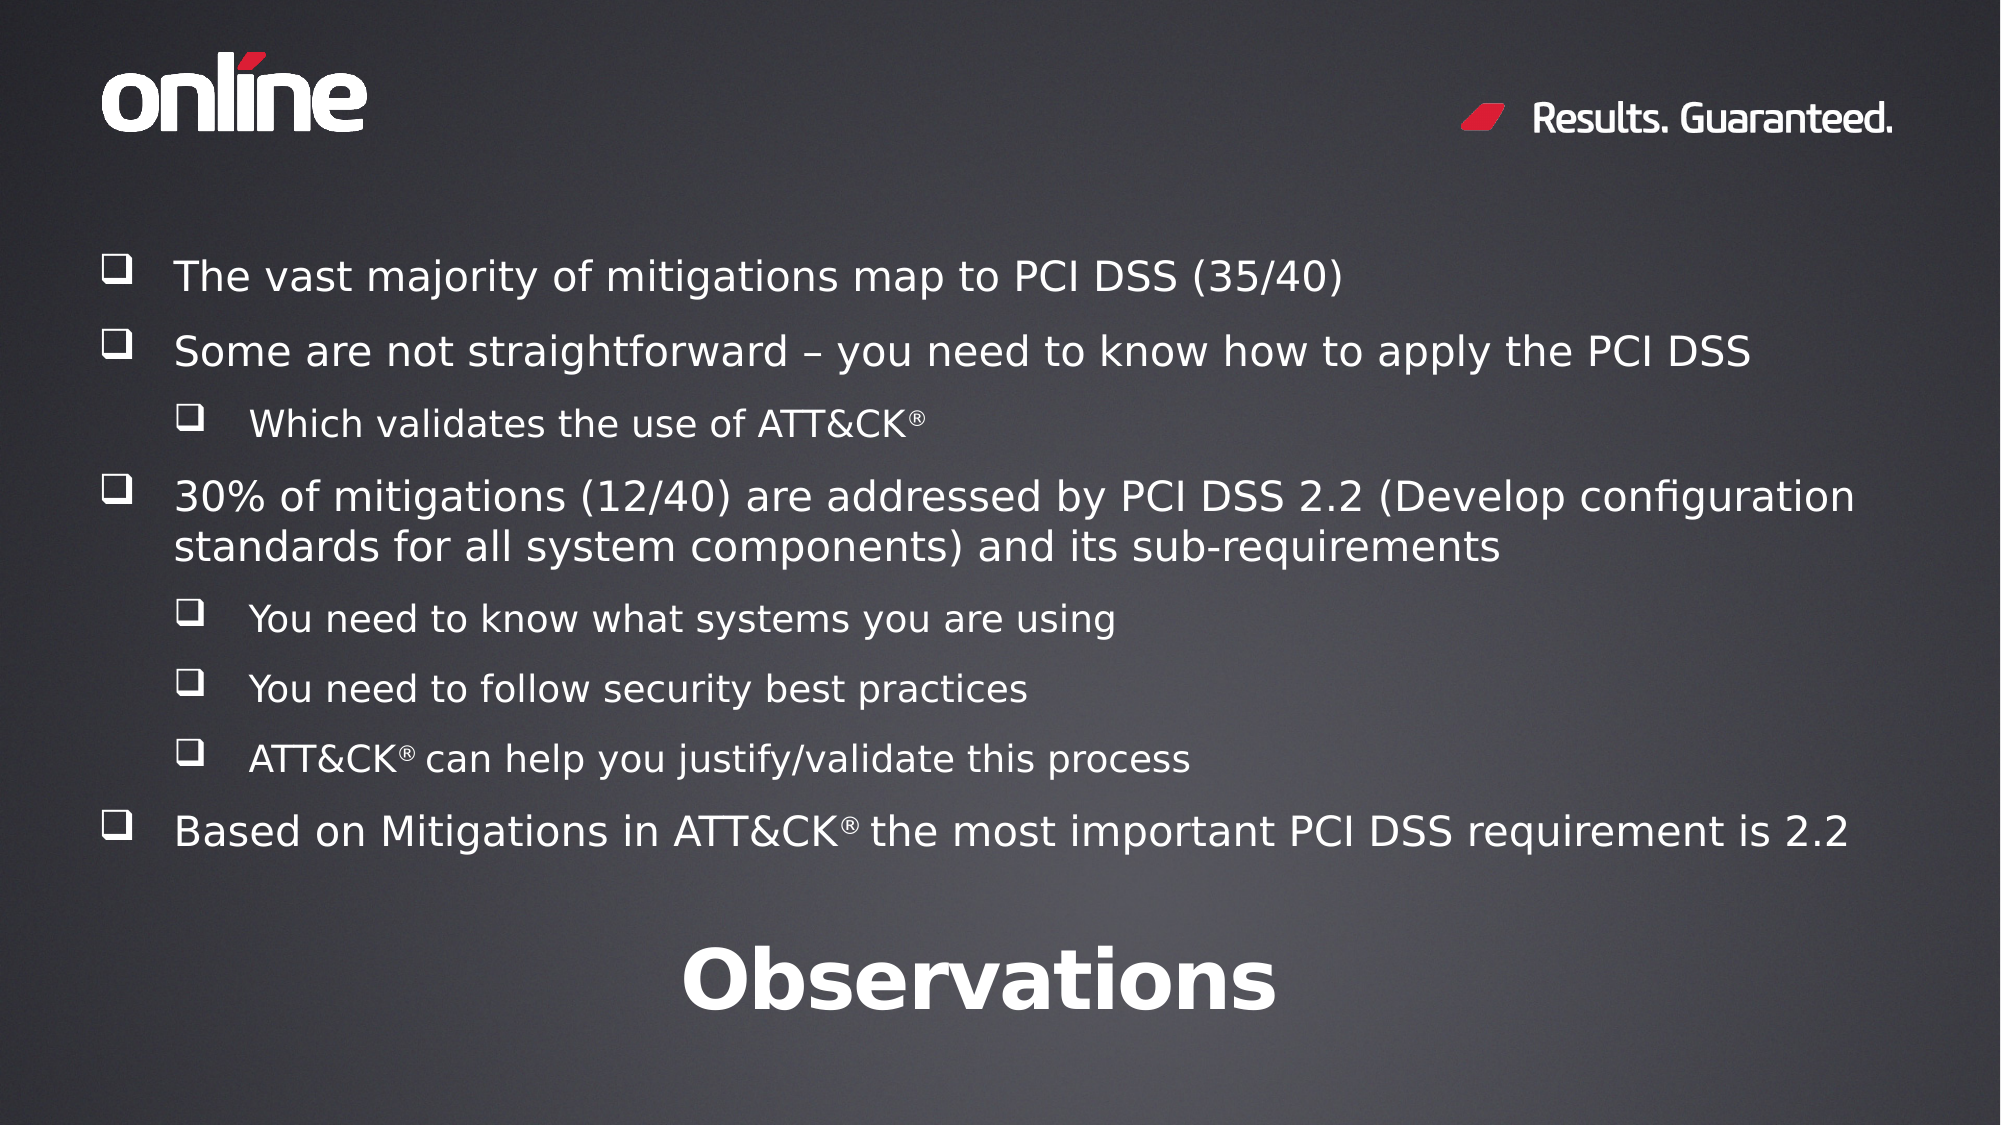

The vast majority of mitigations map to PCI DSS (35/40)
Some are not straightforward – you need to know how to apply the PCI DSS
Which validates the use of ATT&CK®
30% of mitigations (12/40) are addressed by PCI DSS 2.2 (Develop configuration standards for all system components) and its sub-requirements
You need to know what systems you are using
You need to follow security best practices
ATT&CK® can help you justify/validate this process
Based on Mitigations in ATT&CK® the most important PCI DSS requirement is 2.2
Observations